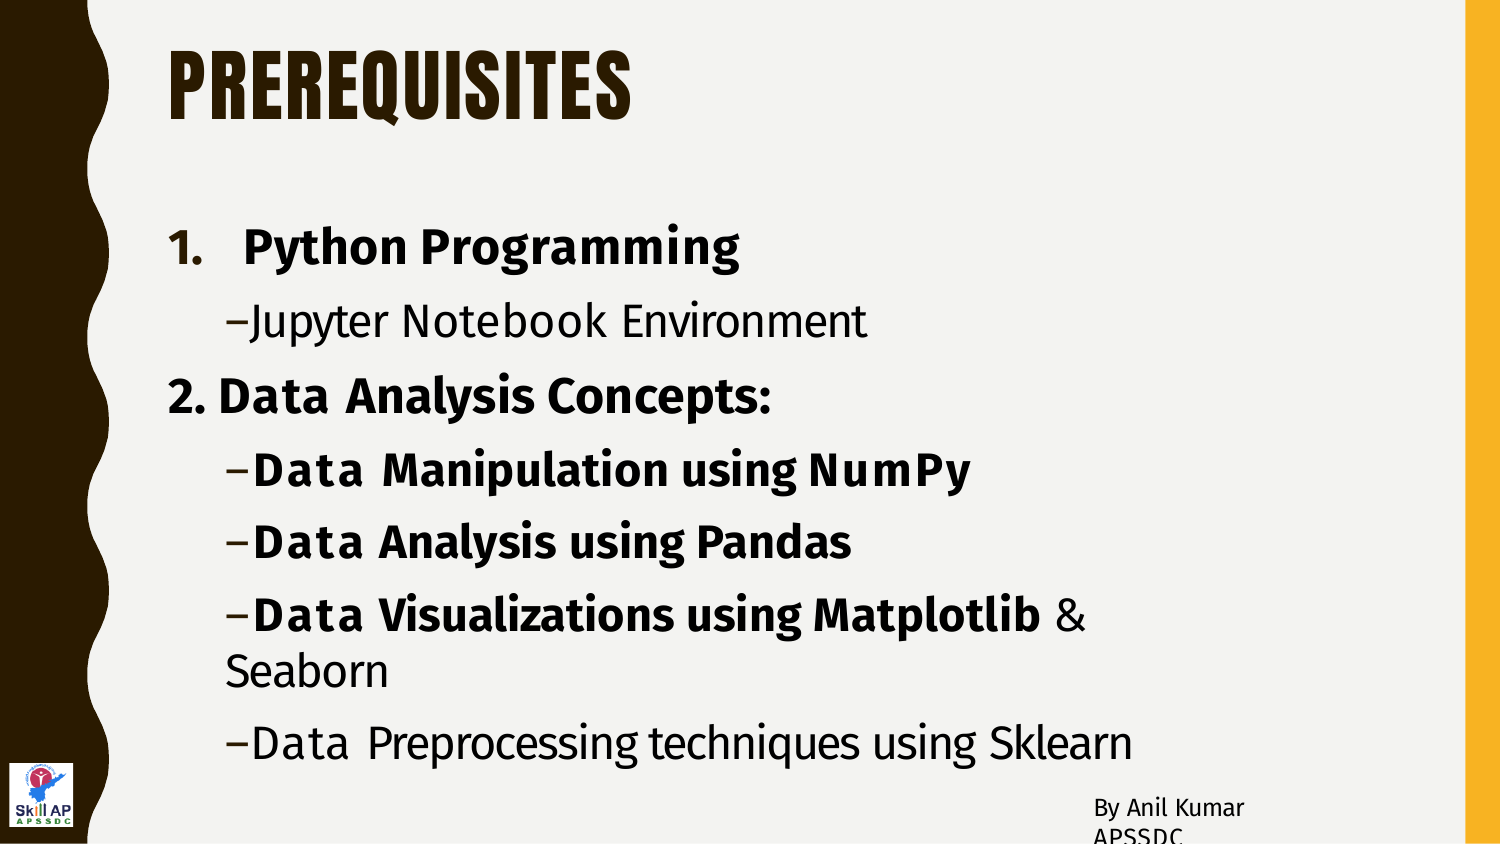

# PREREQUISITES
Python Programming
–Jupyter Notebook Environment
Data Analysis Concepts:
–Data Manipulation using NumPy
–Data Analysis using Pandas
–Data Visualizations using Matplotlib & Seaborn
–Data Preprocessing techniques using Sklearn

By Anil Kumar APSSDC
8